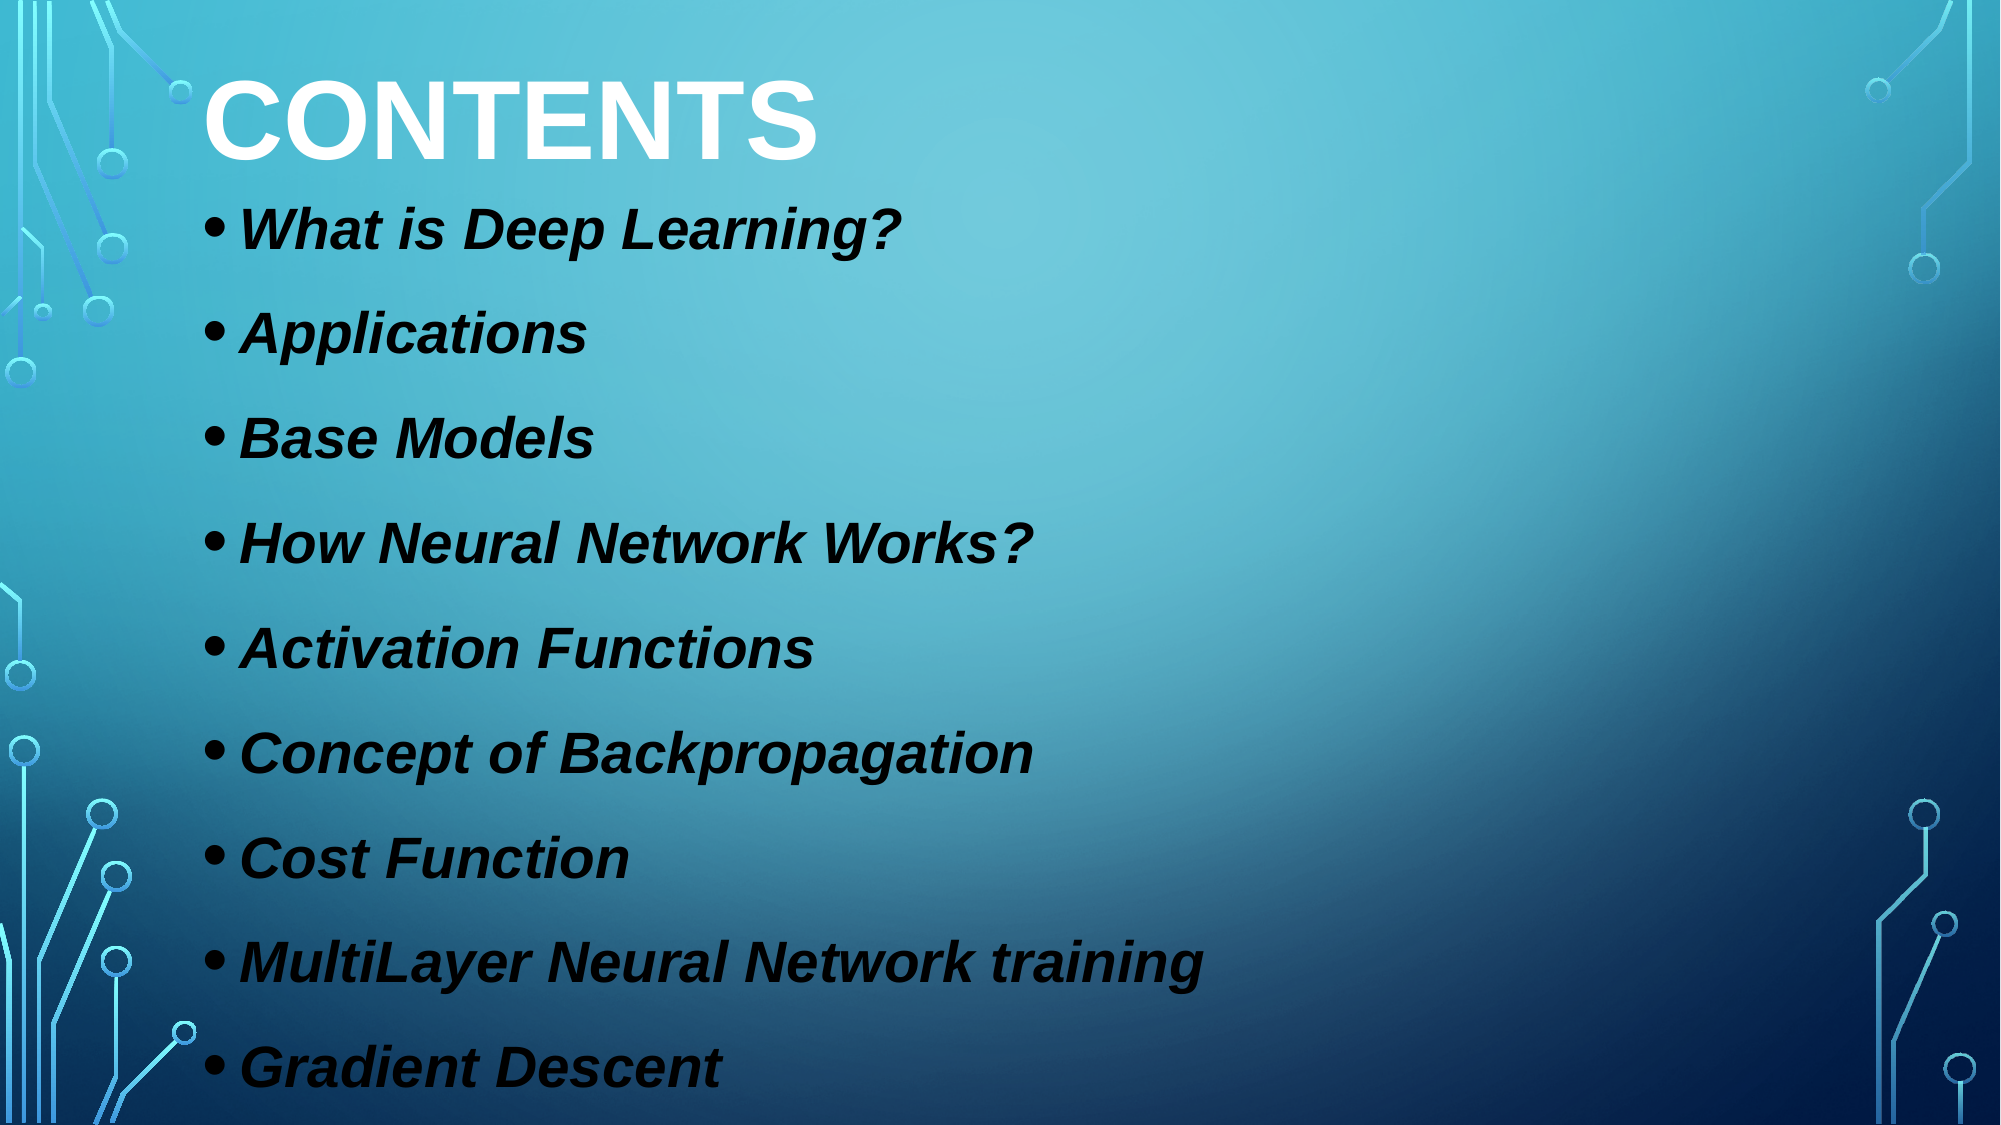

# contents
What is Deep Learning?
Applications
Base Models
How Neural Network Works?
Activation Functions
Concept of Backpropagation
Cost Function
MultiLayer Neural Network training
Gradient Descent